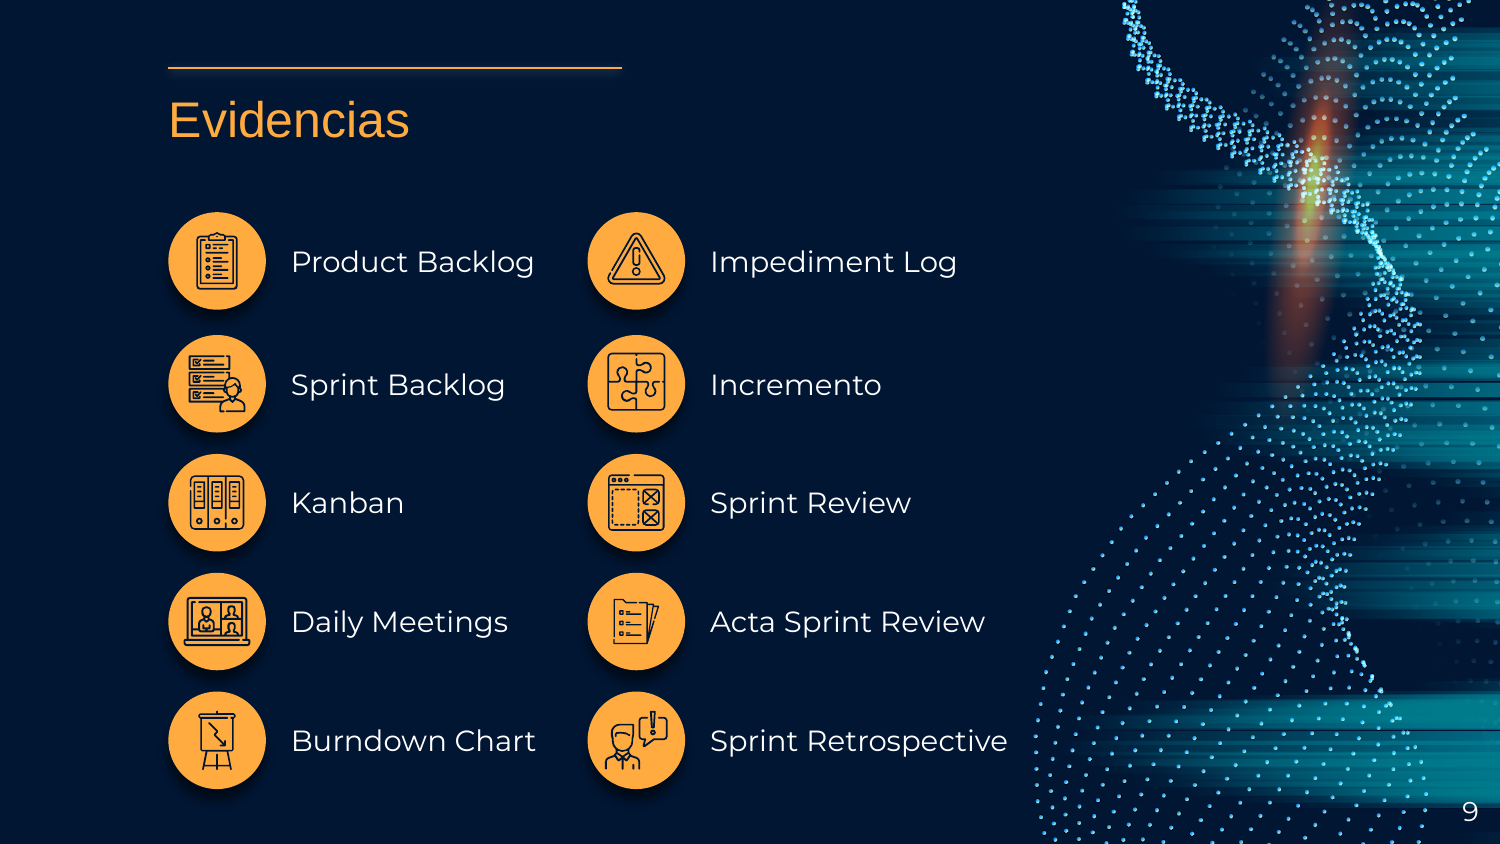

# Evidencias

Product Backlog
Impediment Log

Sprint Backlog
Incremento

Kanban
Sprint Review

Daily Meetings
Acta Sprint Review

Burndown Chart
Sprint Retrospective

9